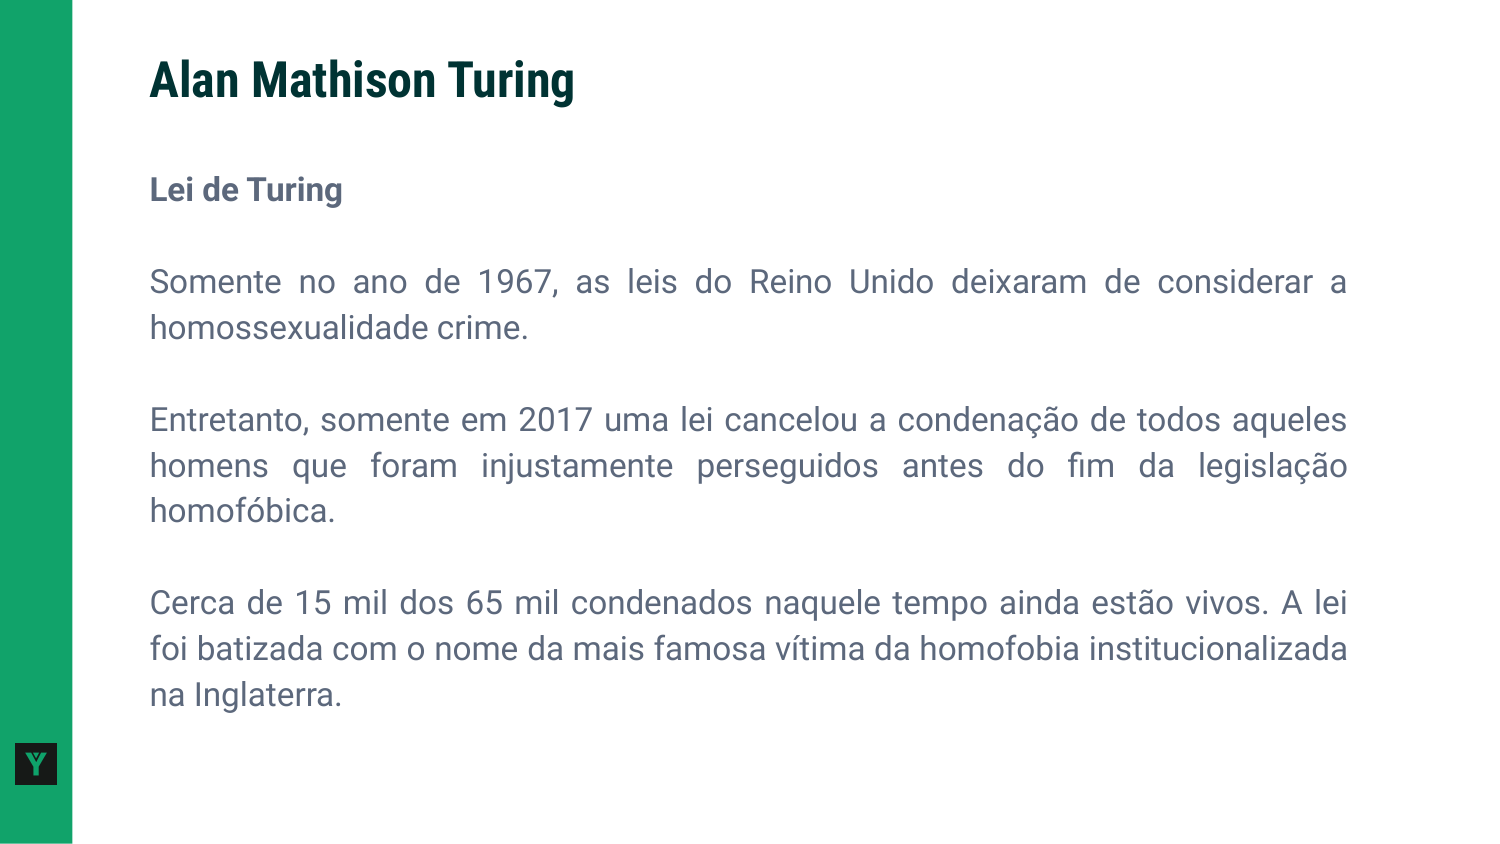

# Alan Mathison Turing
Lei de Turing

Somente no ano de 1967, as leis do Reino Unido deixaram de considerar a homossexualidade crime.

Entretanto, somente em 2017 uma lei cancelou a condenação de todos aqueles homens que foram injustamente perseguidos antes do fim da legislação homofóbica.

Cerca de 15 mil dos 65 mil condenados naquele tempo ainda estão vivos. A lei foi batizada com o nome da mais famosa vítima da homofobia institucionalizada na Inglaterra.